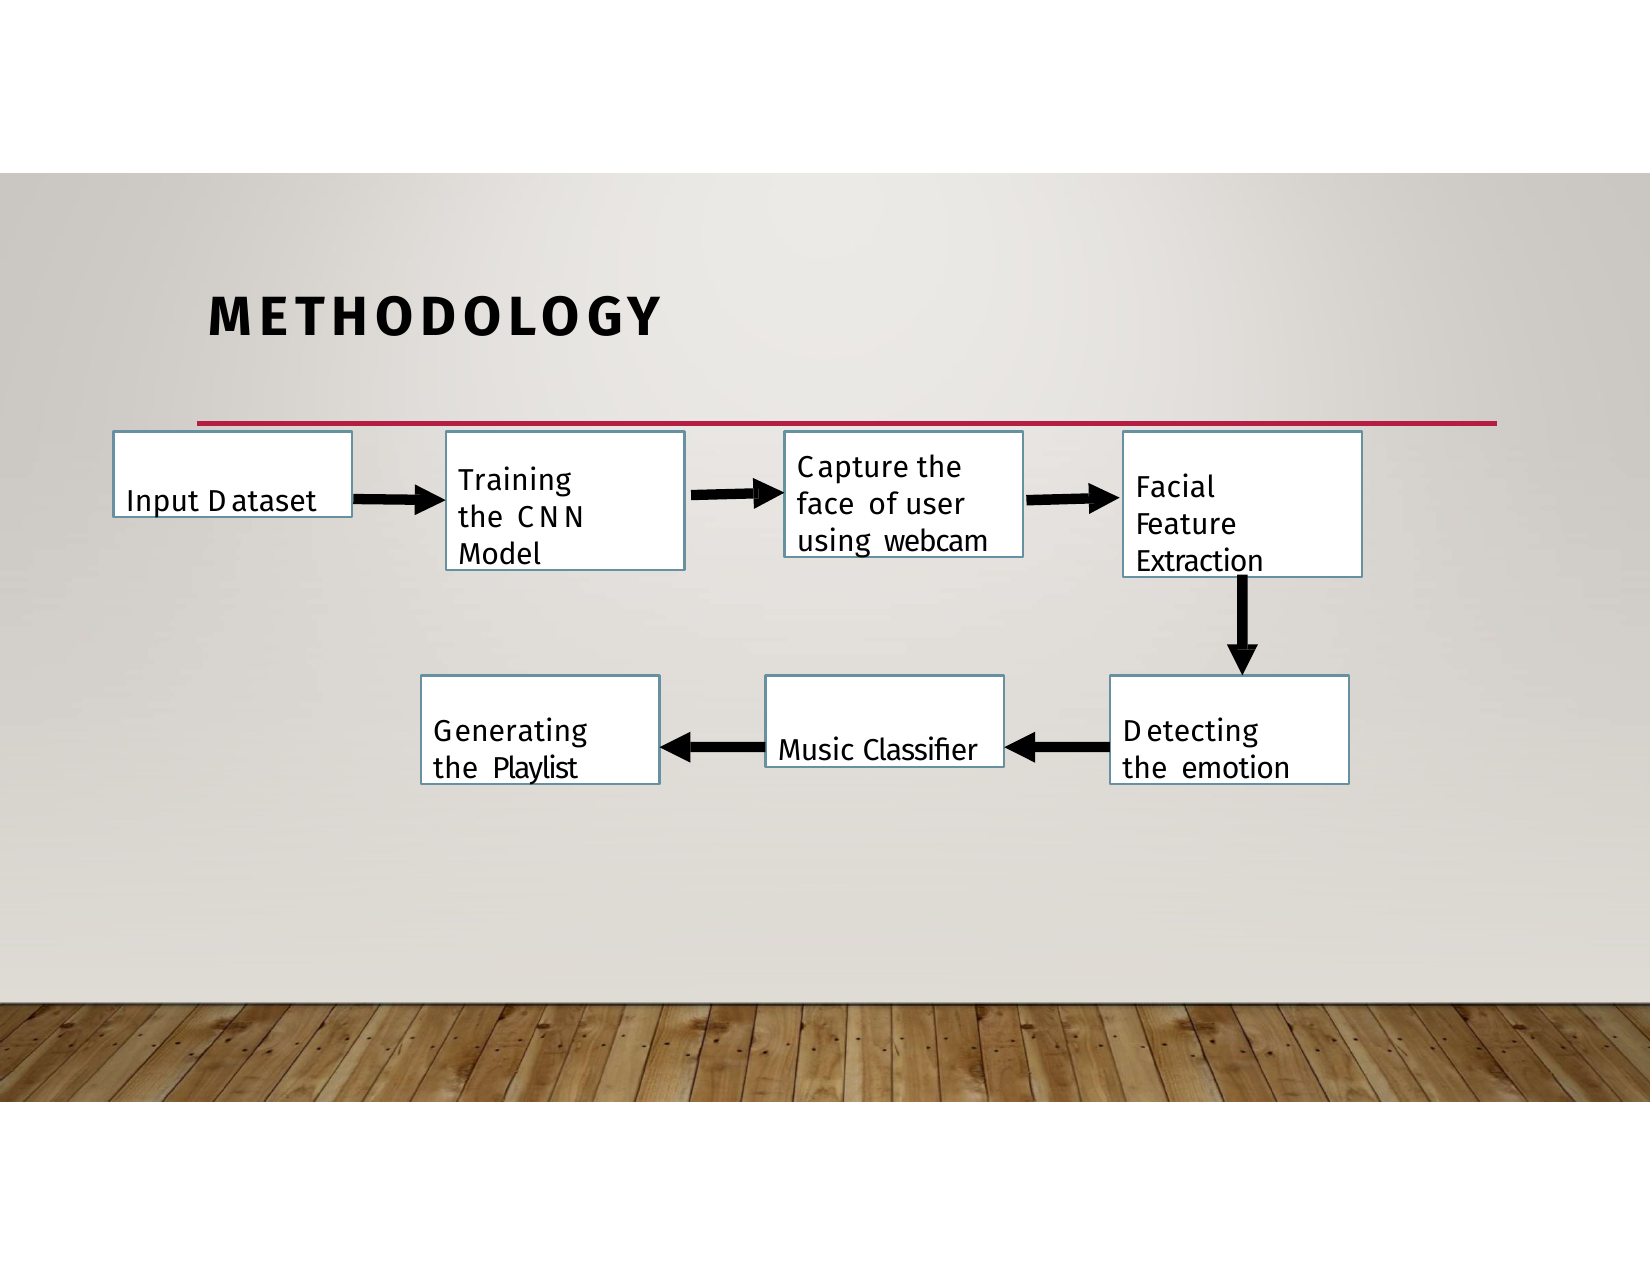

# METHODOLOGY

Input Dataset
Training the  CNN Model
Capture the face  of user using  webcam

Facial Feature  Extraction

Generating the  Playlist

Music Classifier

Detecting the  emotion